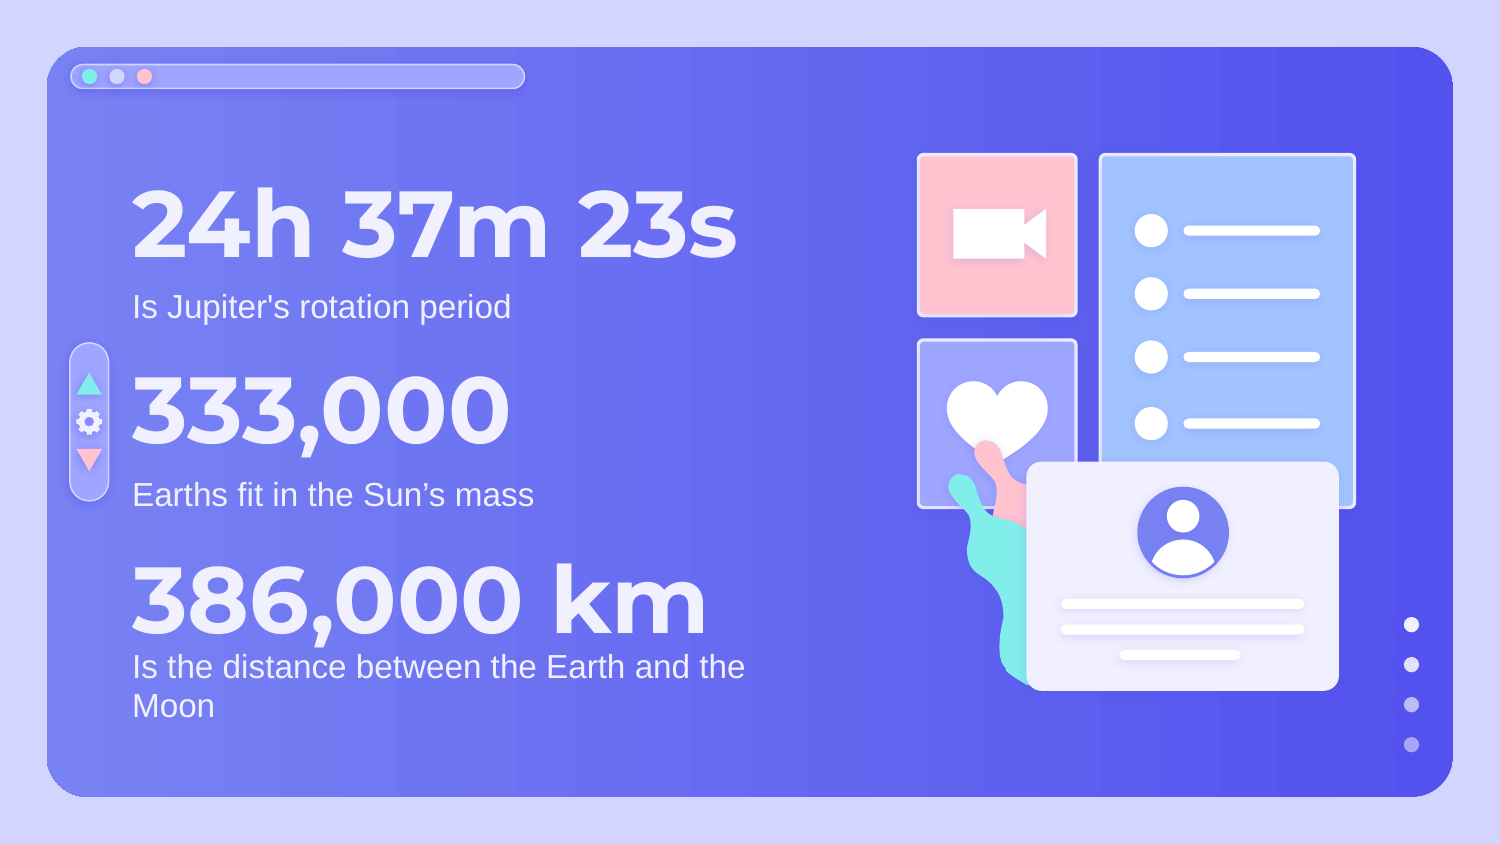

# 24h 37m 23s
Is Jupiter's rotation period
333,000

Earths fit in the Sun’s mass
386,000 km
Is the distance between the Earth and the Moon